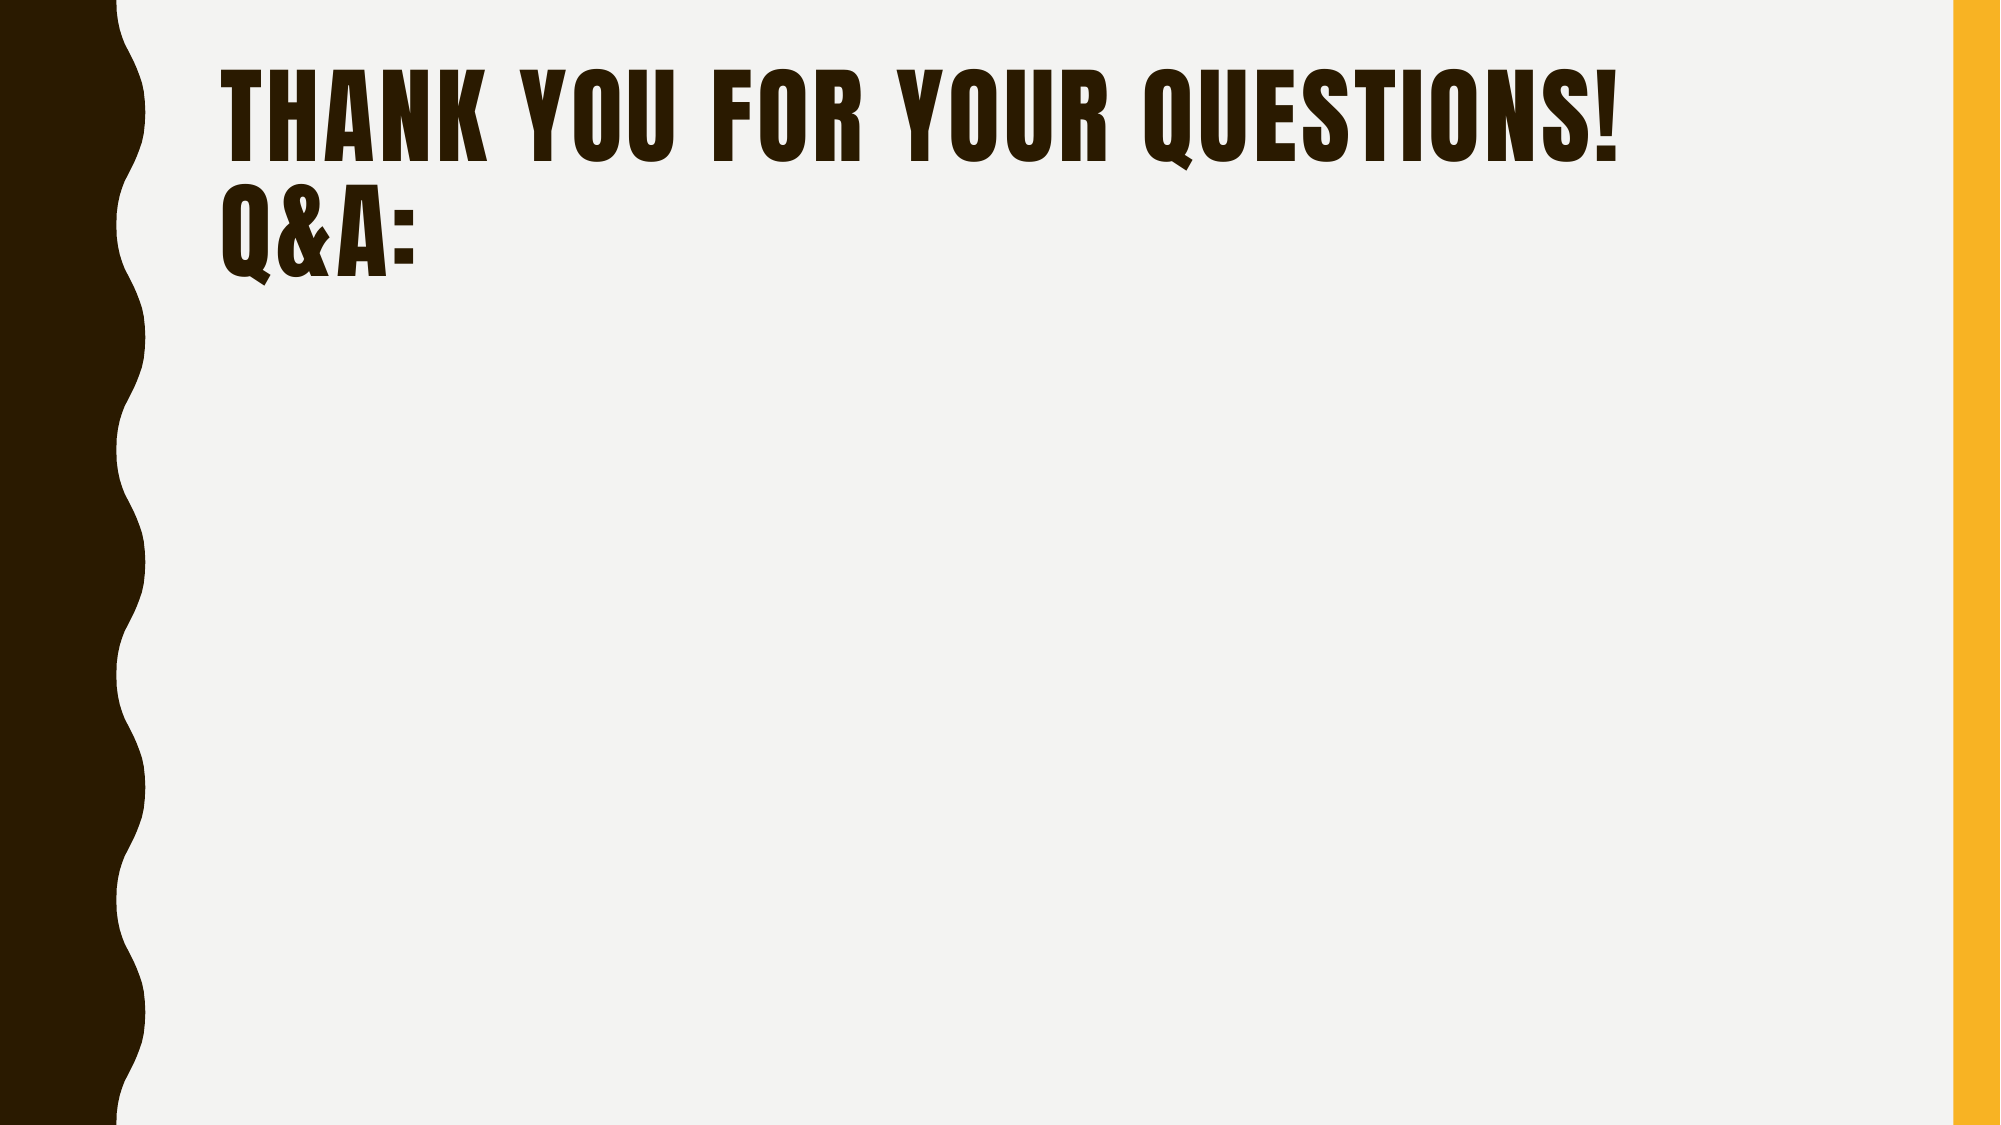

# Thank you for your questions! Q&A: